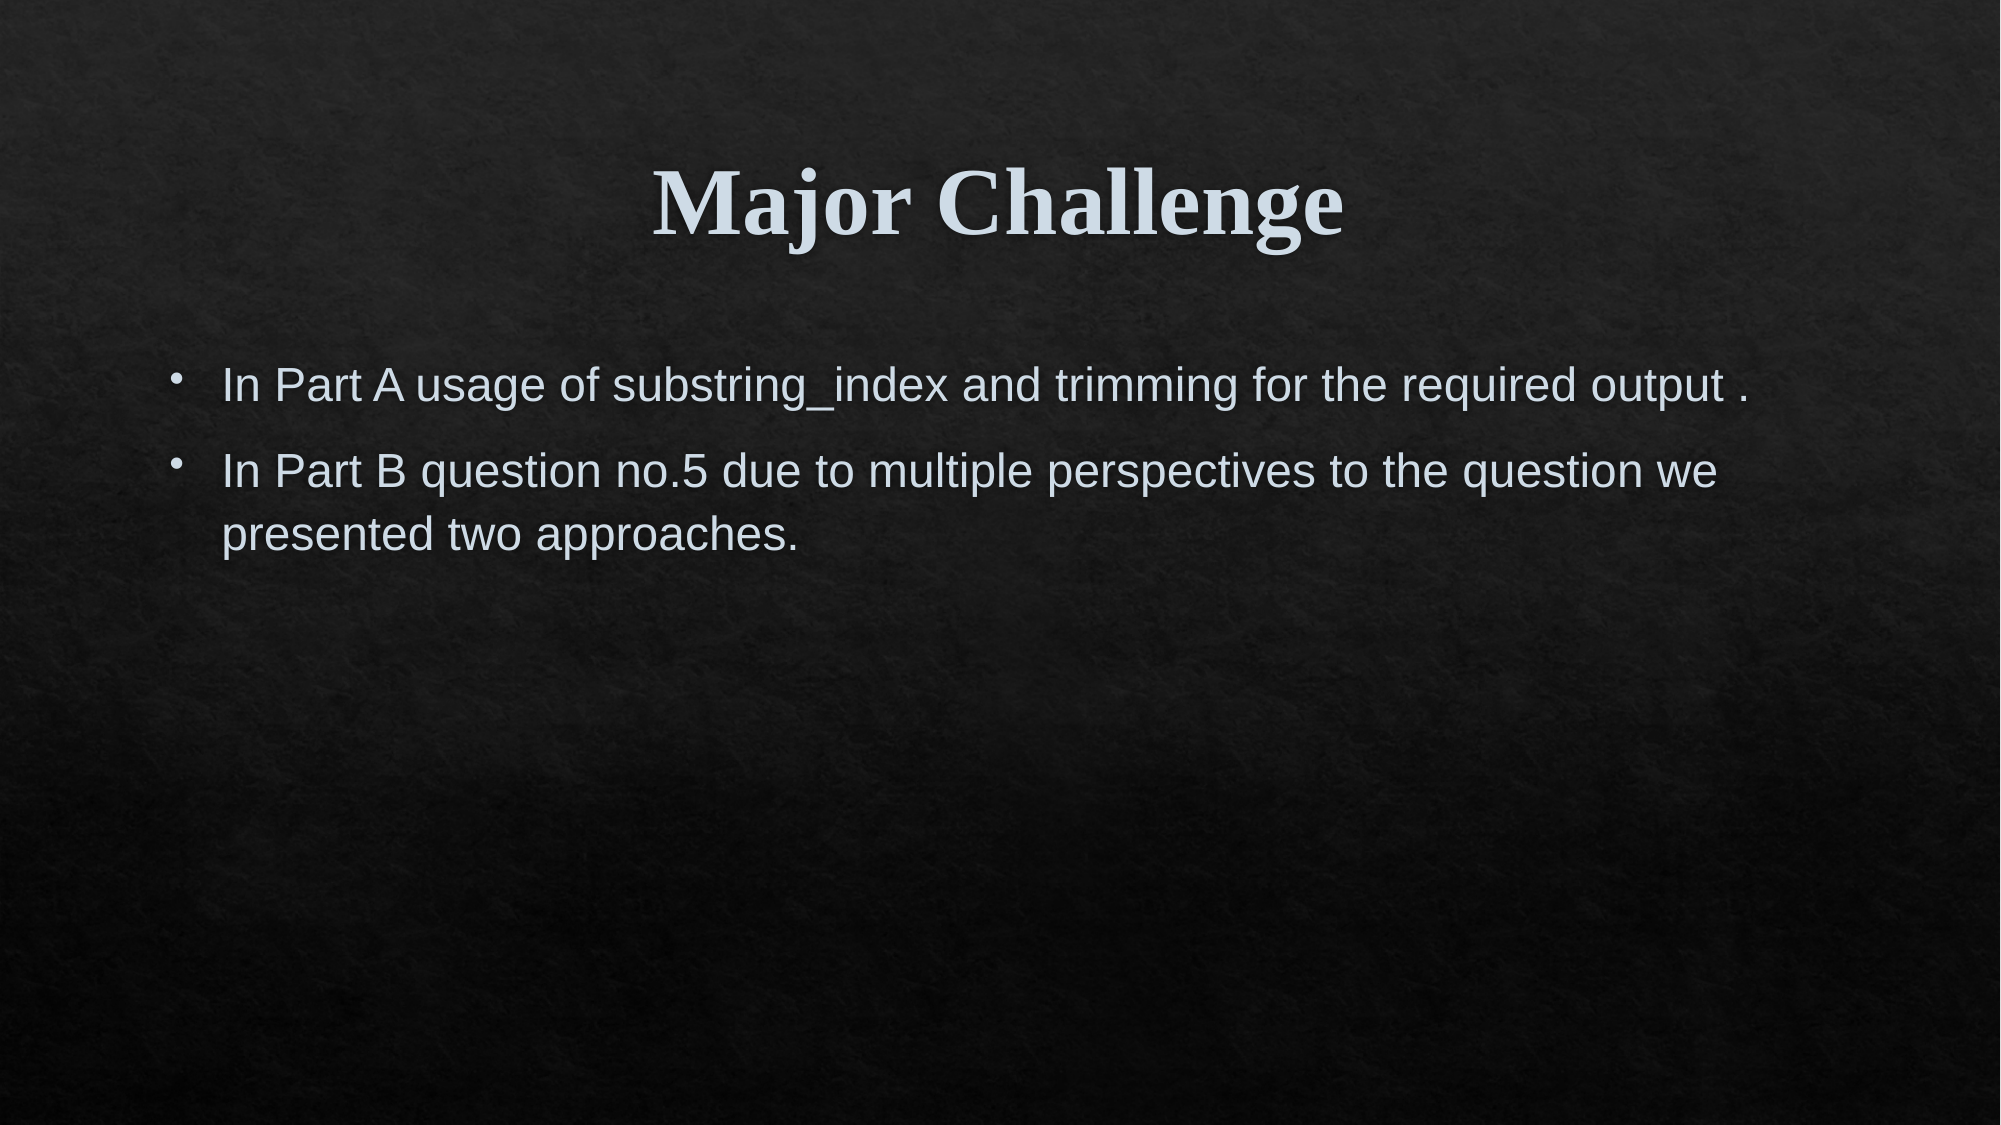

# Major Challenge
In Part A usage of substring_index and trimming for the required output .
In Part B question no.5 due to multiple perspectives to the question we presented two approaches.